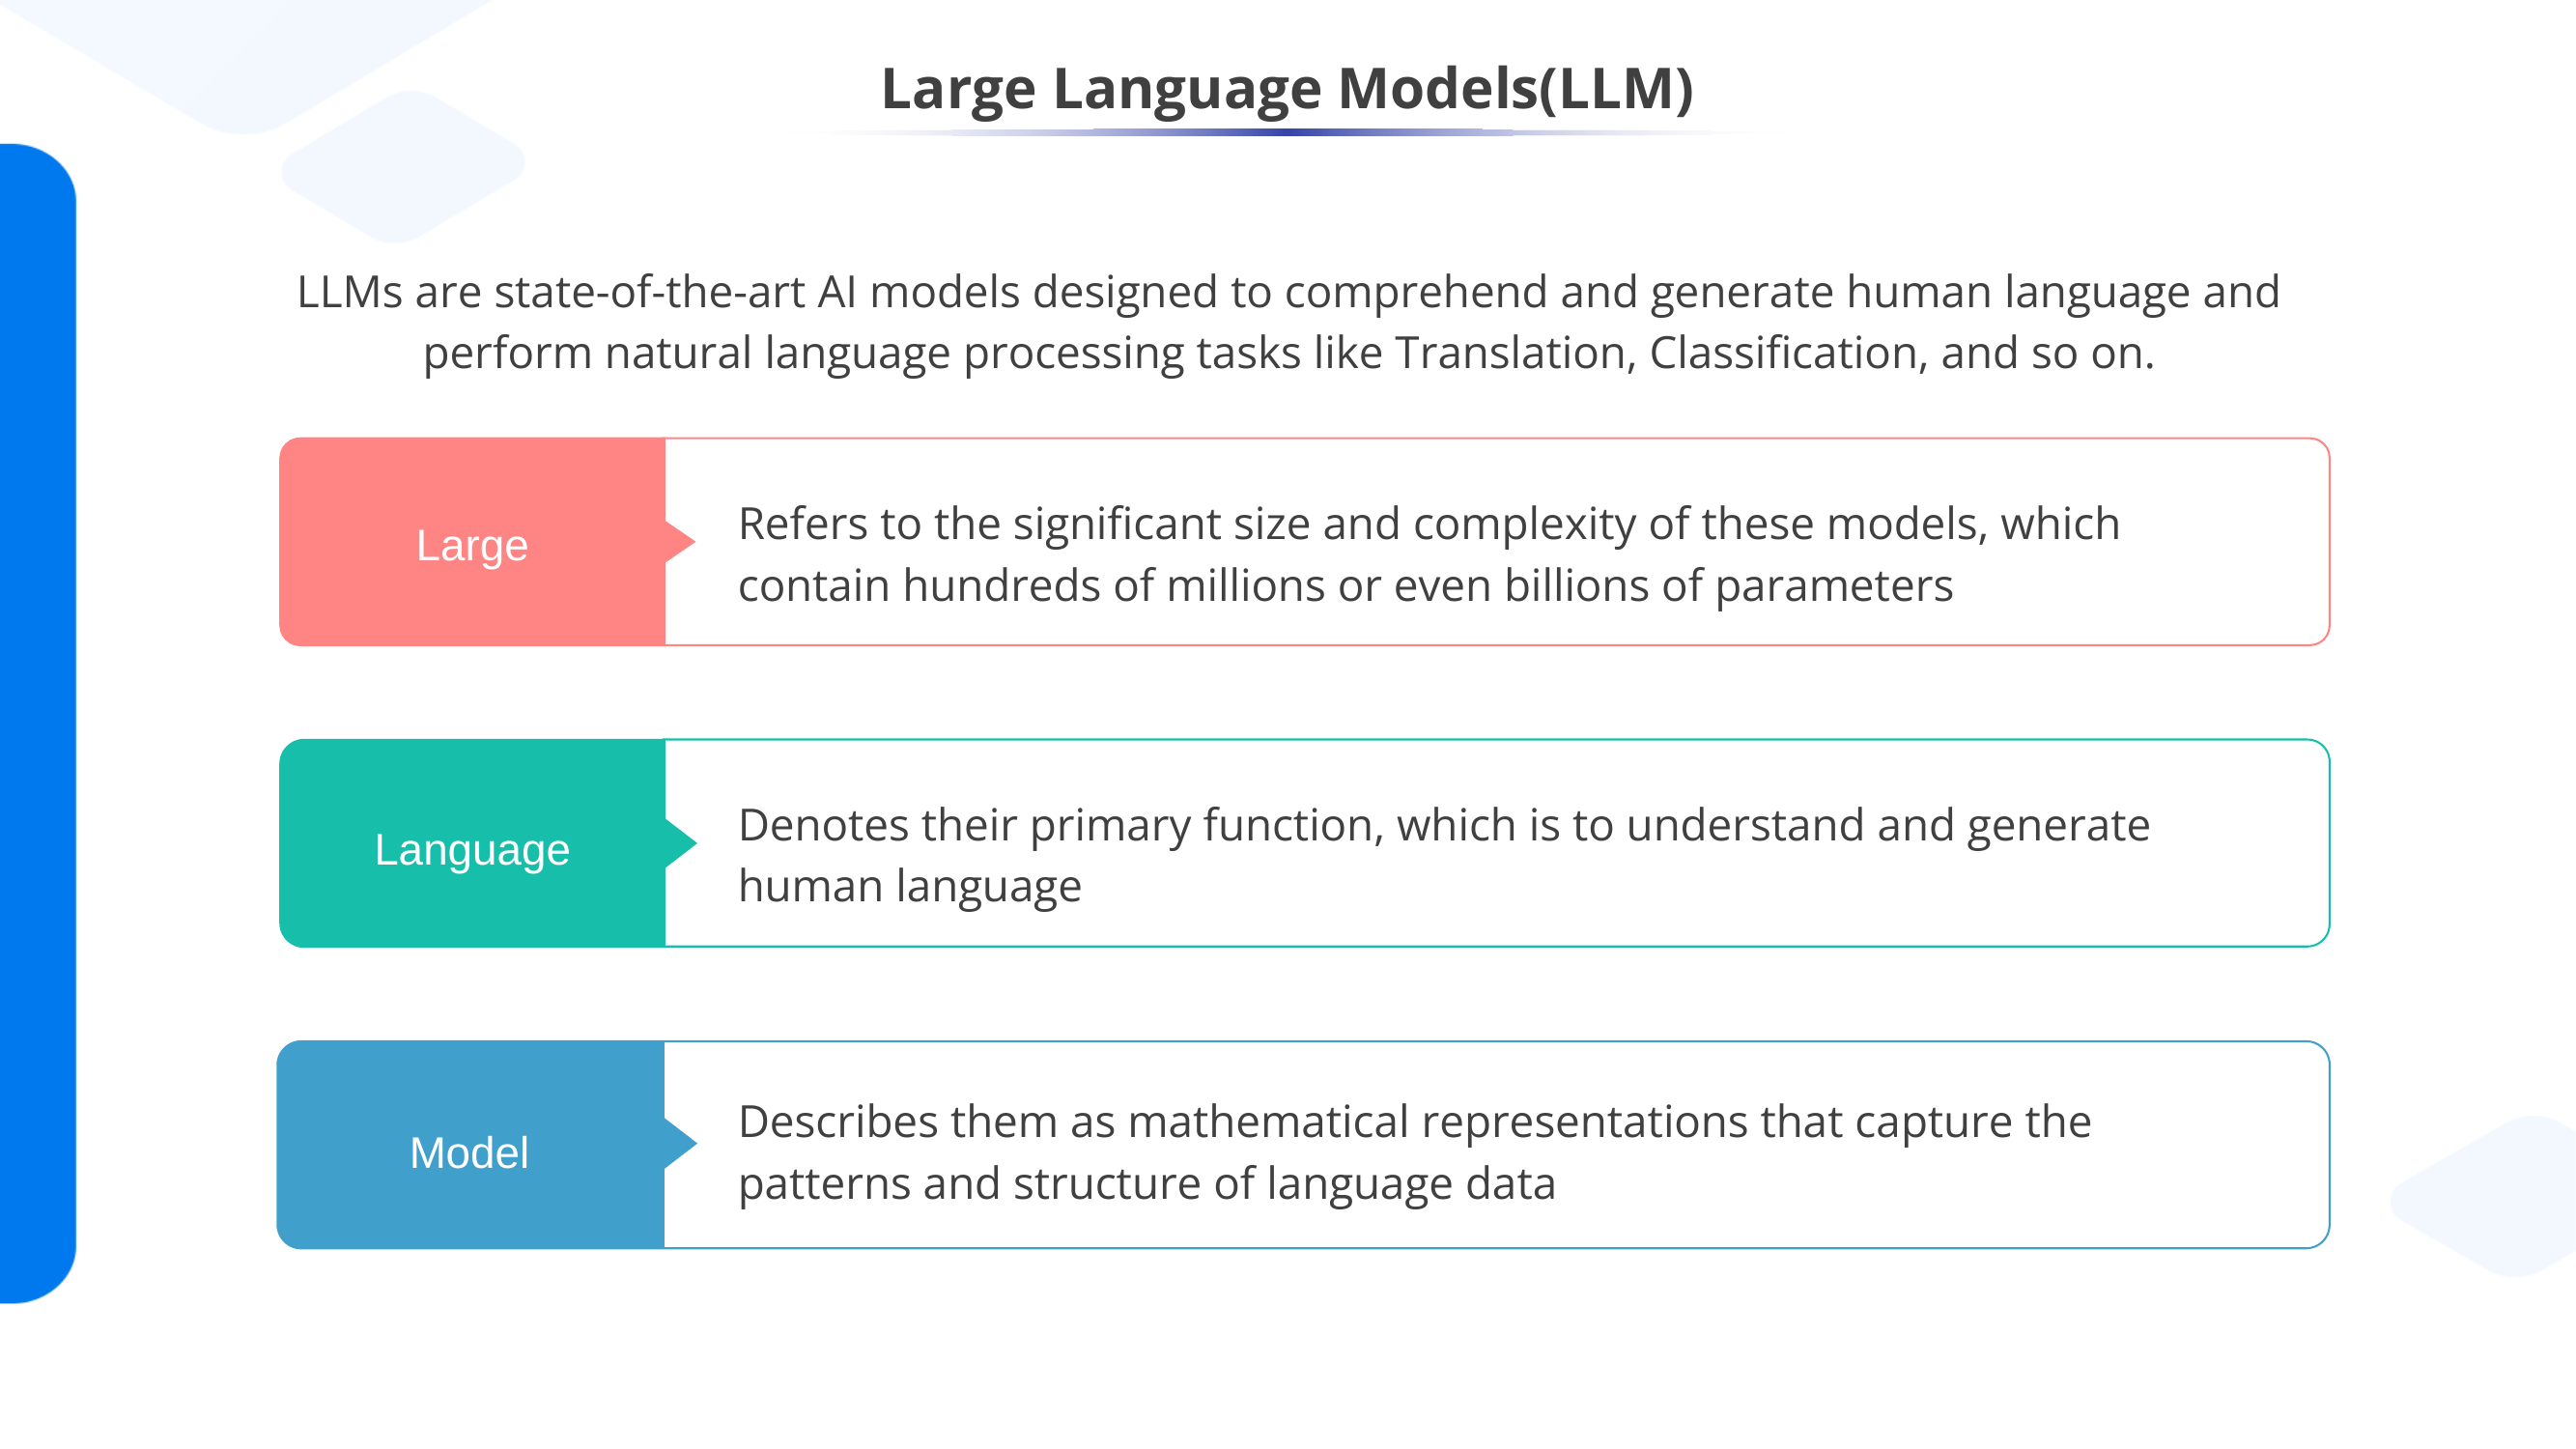

# Large Language Models(LLM)

LLMs are state-of-the-art AI models designed to comprehend and generate human language and perform natural language processing tasks like Translation, Classification, and so on.

Large

Refers to the significant size and complexity of these models, which contain hundreds of millions or even billions of parameters

Language

Denotes their primary function, which is to understand and generate human language

Model

Describes them as mathematical representations that capture the patterns and structure of language data